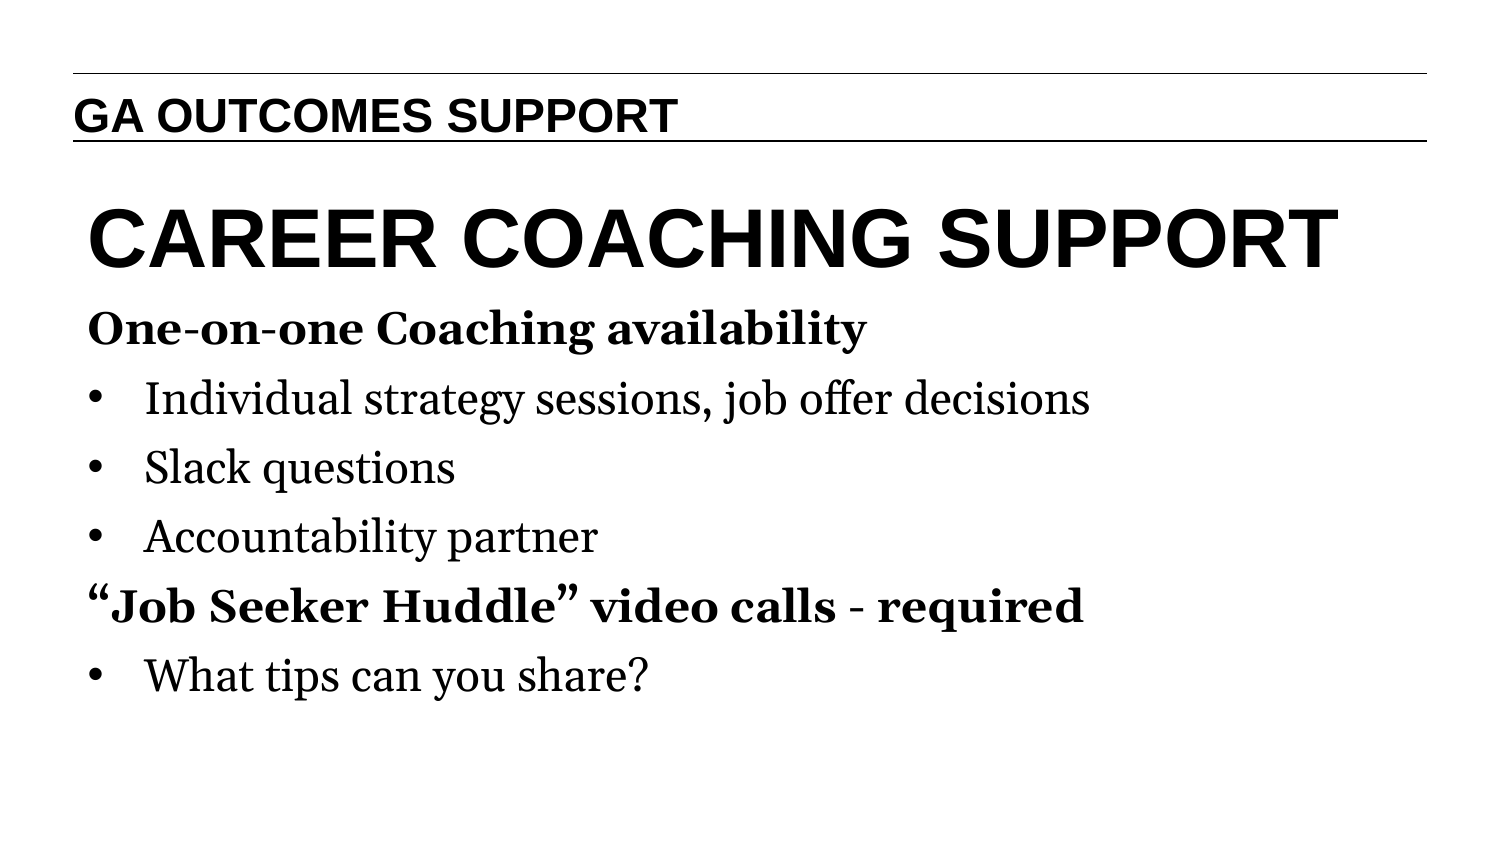

GA OUTCOMES SUPPORT
CAREER COACHING SUPPORT
One-on-one Coaching availability
Individual strategy sessions, job offer decisions
Slack questions
Accountability partner
“Job Seeker Huddle” video calls - required
What tips can you share?